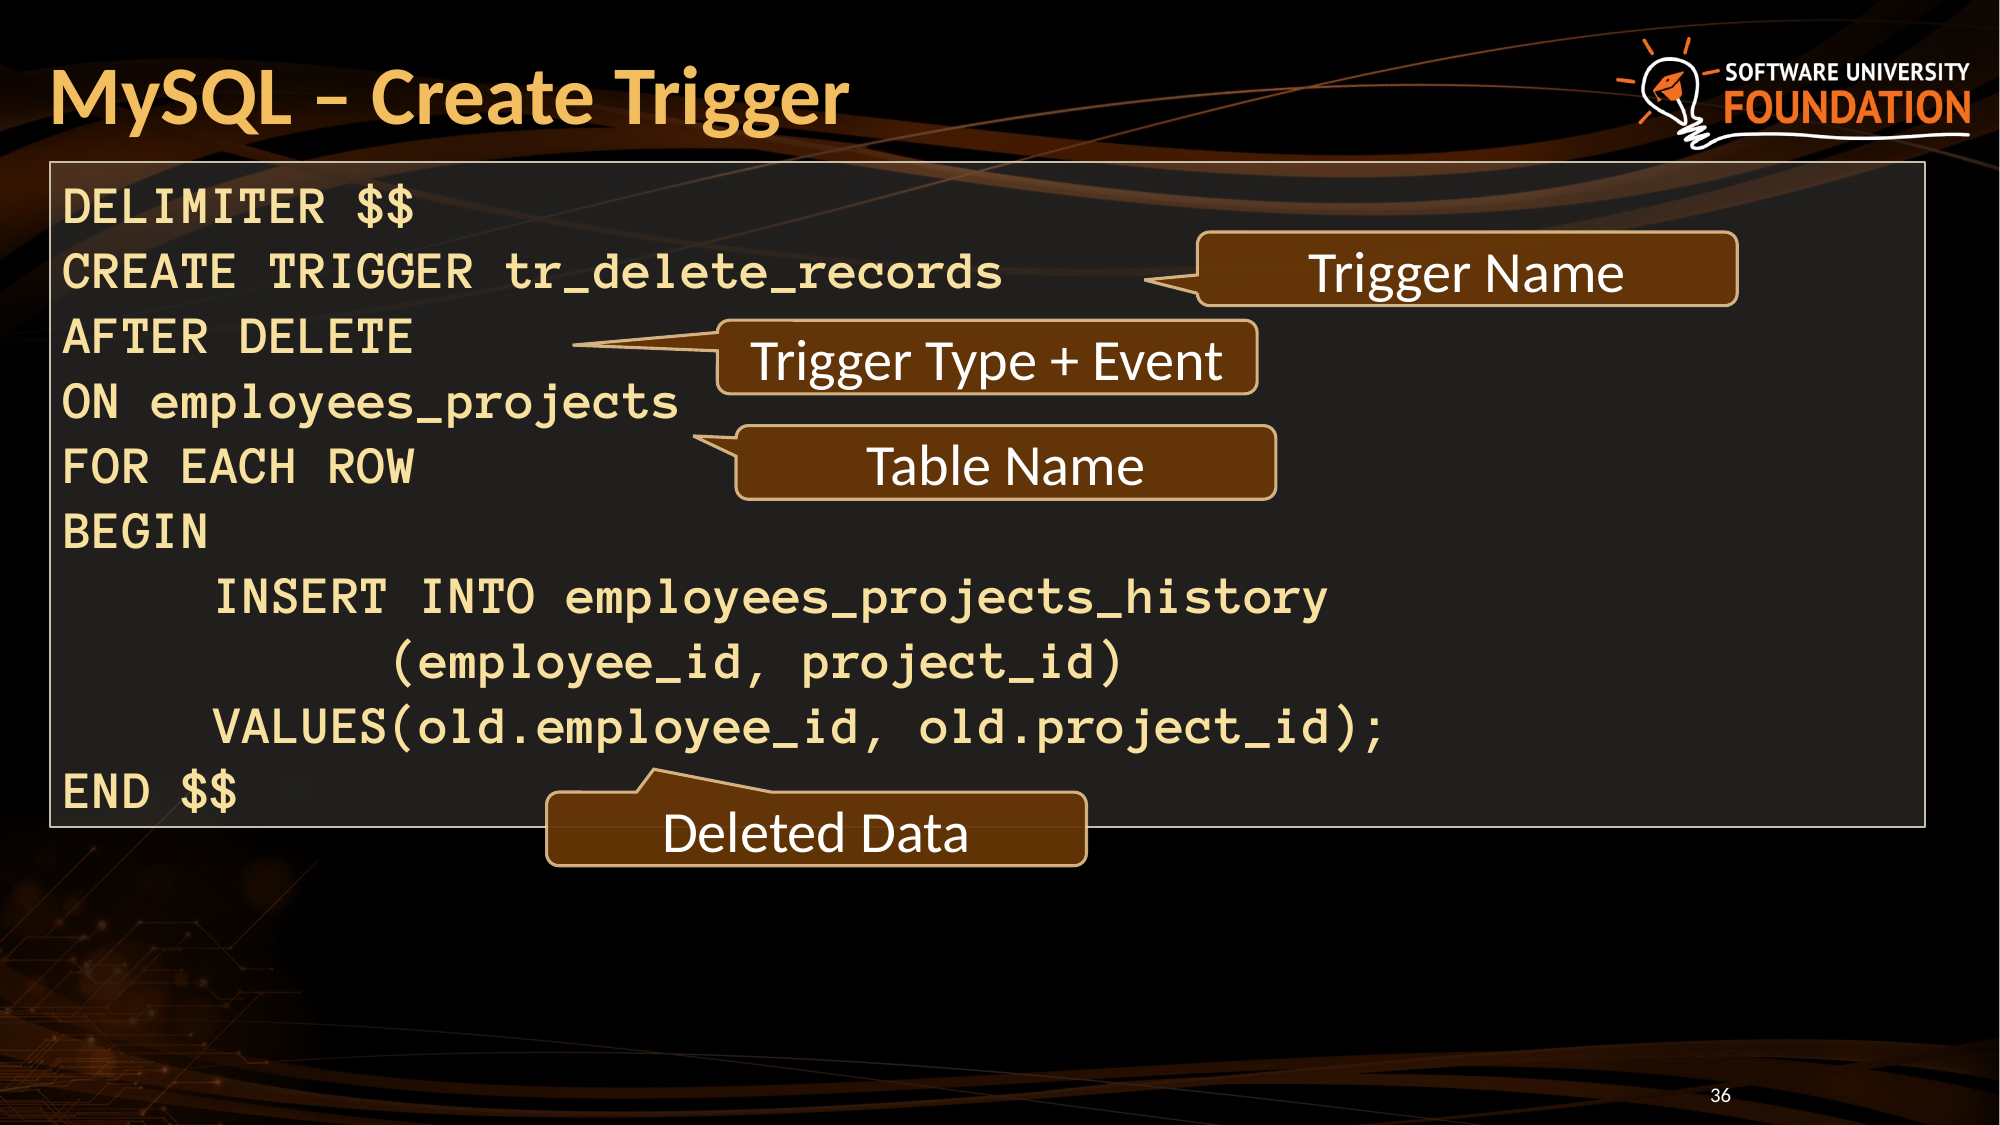

# MySQL – Create Trigger
DELIMITER $$
CREATE TRIGGER tr_delete_records
AFTER DELETE
ON employees_projects
FOR EACH ROW
BEGIN
	INSERT INTO employees_projects_history
	      (employee_id, project_id)
	VALUES(old.employee_id, old.project_id);
END $$
Trigger Name
Trigger Type + Event
Table Name
Deleted Data
36